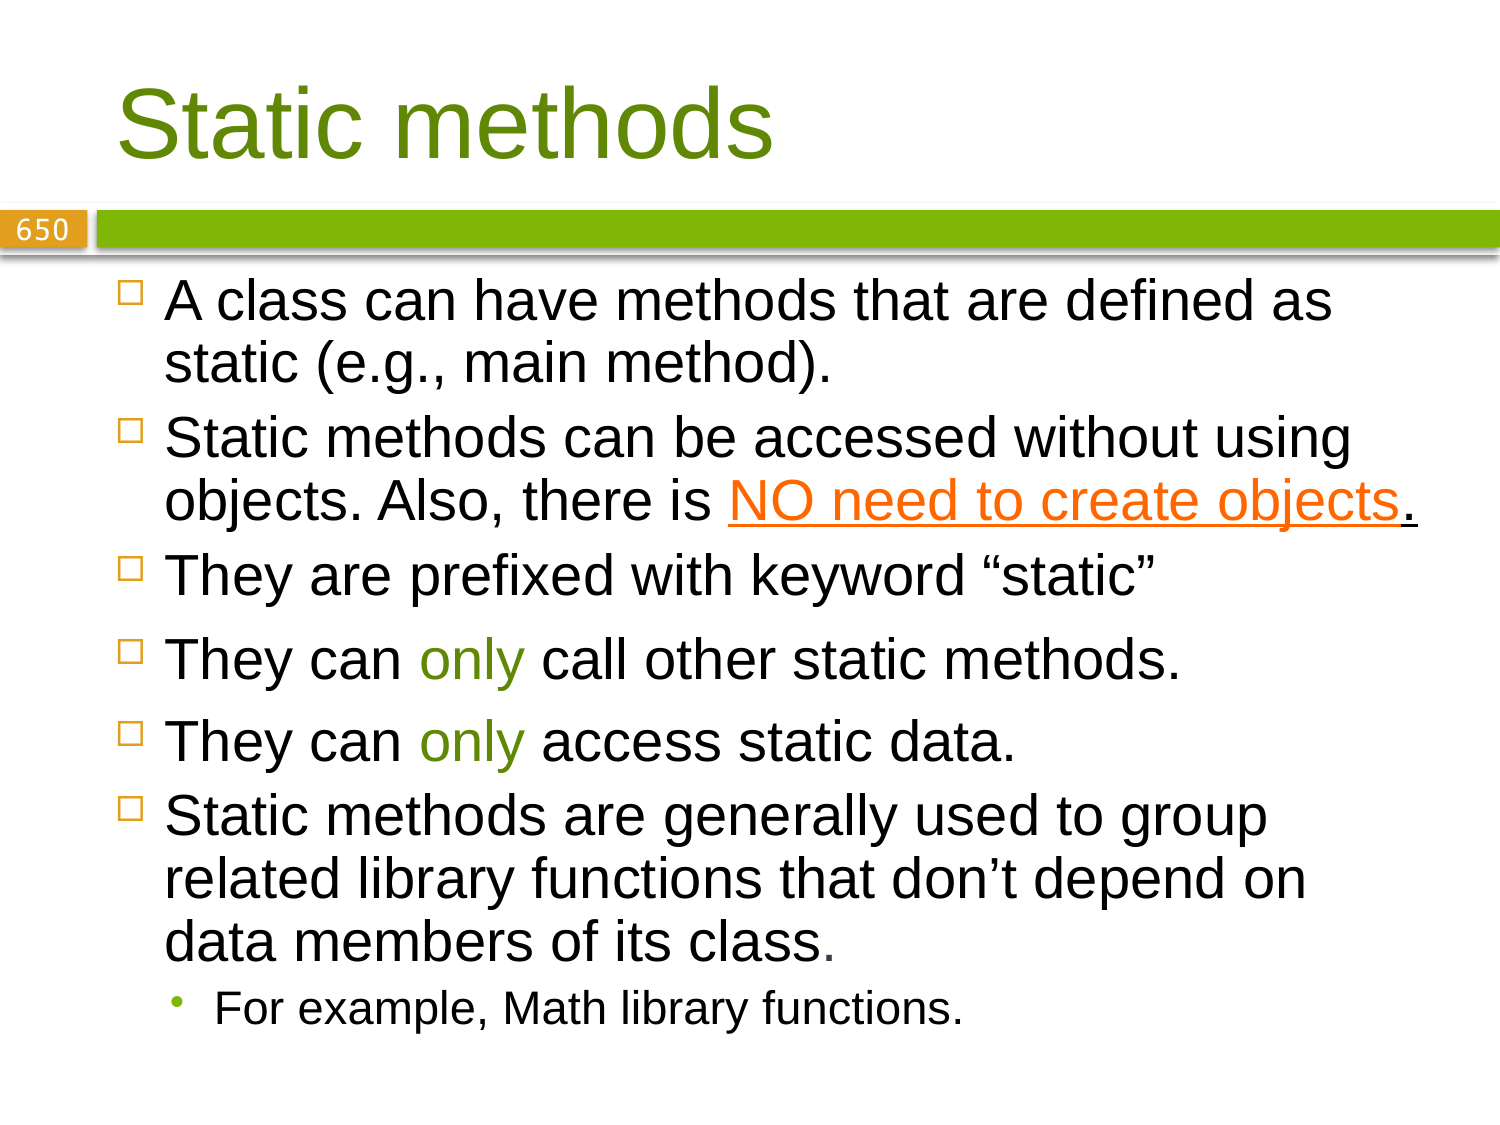

# Static methods
650
A class can have methods that are defined as static (e.g., main method).
Static methods can be accessed without using objects. Also, there is NO need to create objects.
They are prefixed with keyword “static”
They can only call other static methods.
They can only access static data.
Static methods are generally used to group related library functions that don’t depend on data members of its class.
For example, Math library functions.